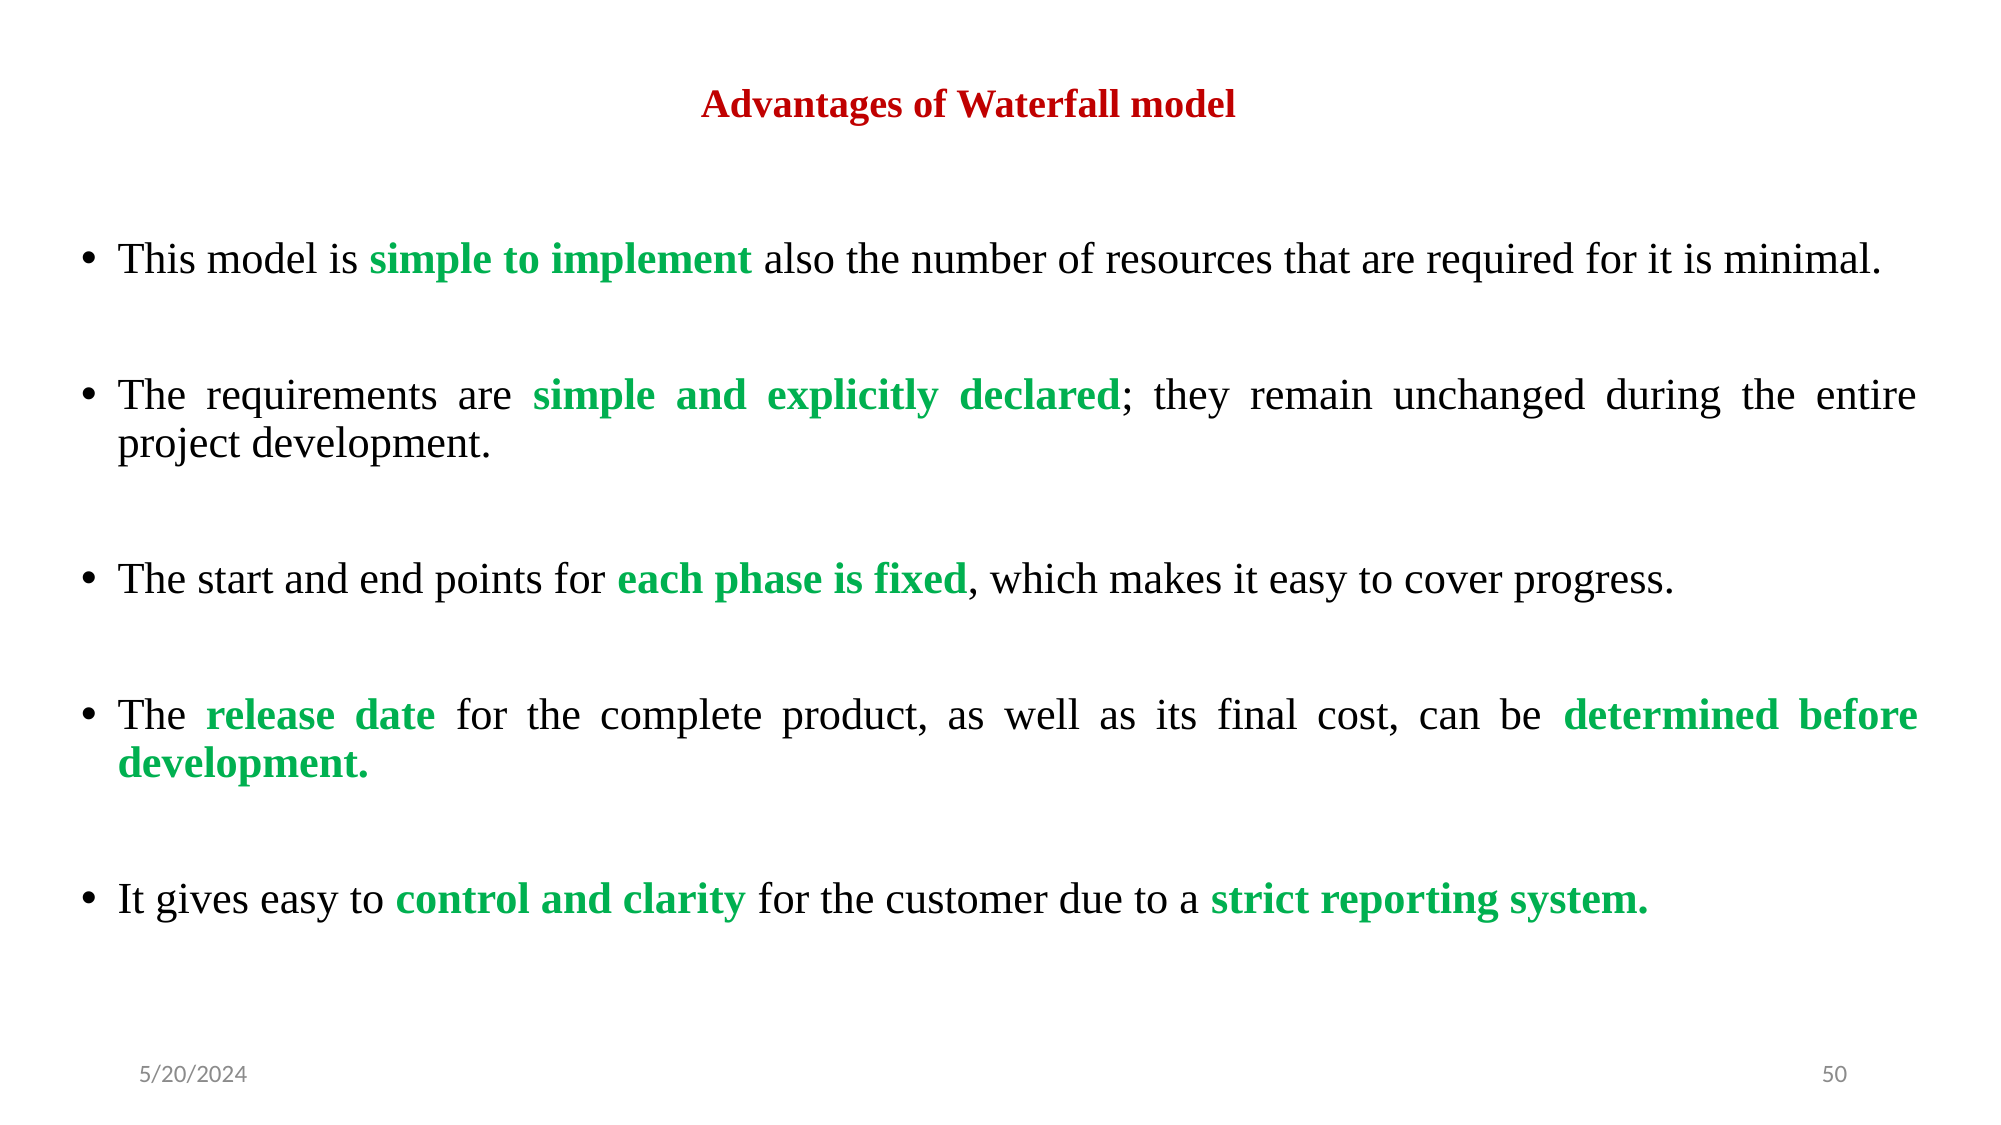

# Advantages of Waterfall model
This model is simple to implement also the number of resources that are required for it is minimal.

The requirements are simple and explicitly declared; they remain unchanged during the entire project development.

The start and end points for each phase is fixed, which makes it easy to cover progress.

The release date for the complete product, as well as its final cost, can be determined before development.

It gives easy to control and clarity for the customer due to a strict reporting system.

5/20/2024
50